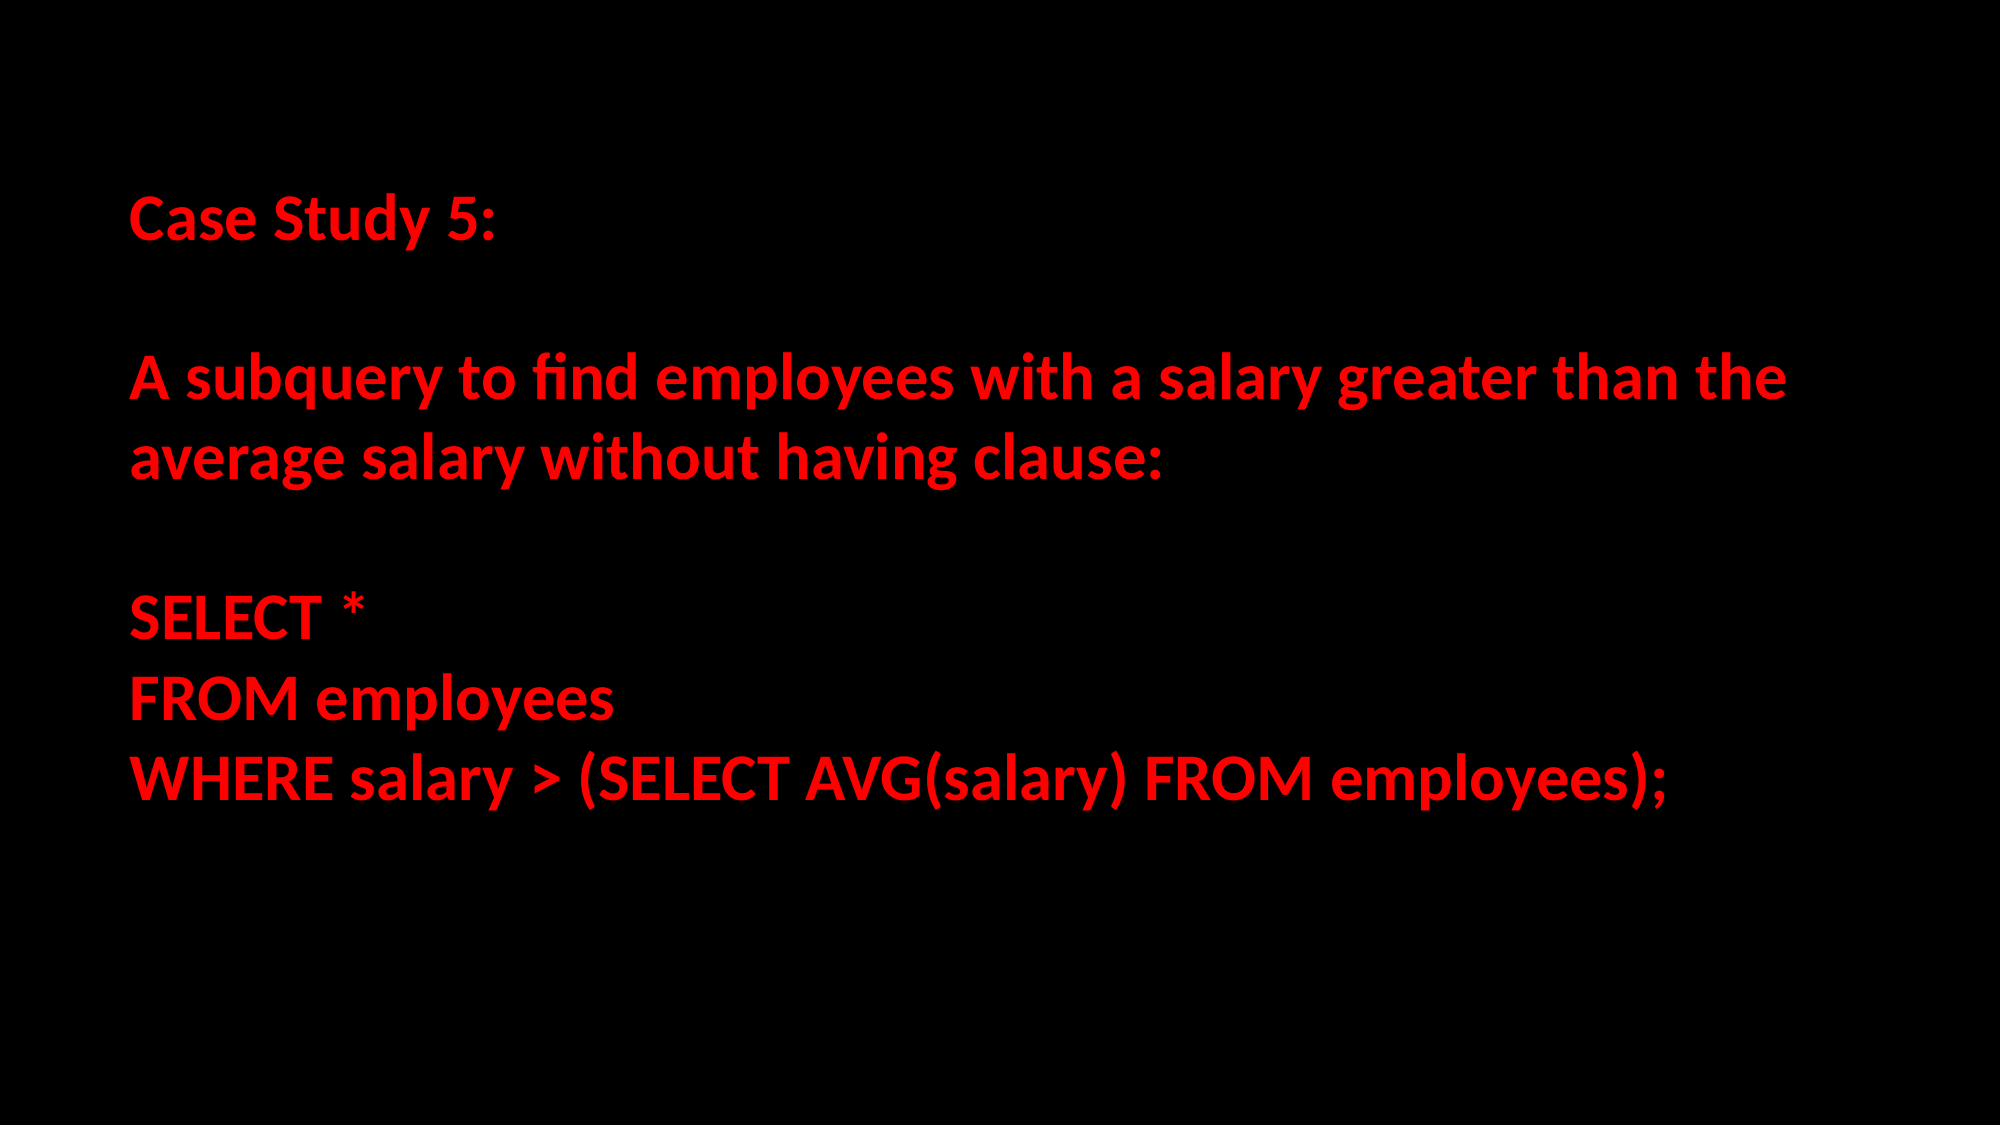

Case Study 5:

A subquery to find employees with a salary greater than the average salary without having clause:

SELECT *
FROM employees
WHERE salary > (SELECT AVG(salary) FROM employees);